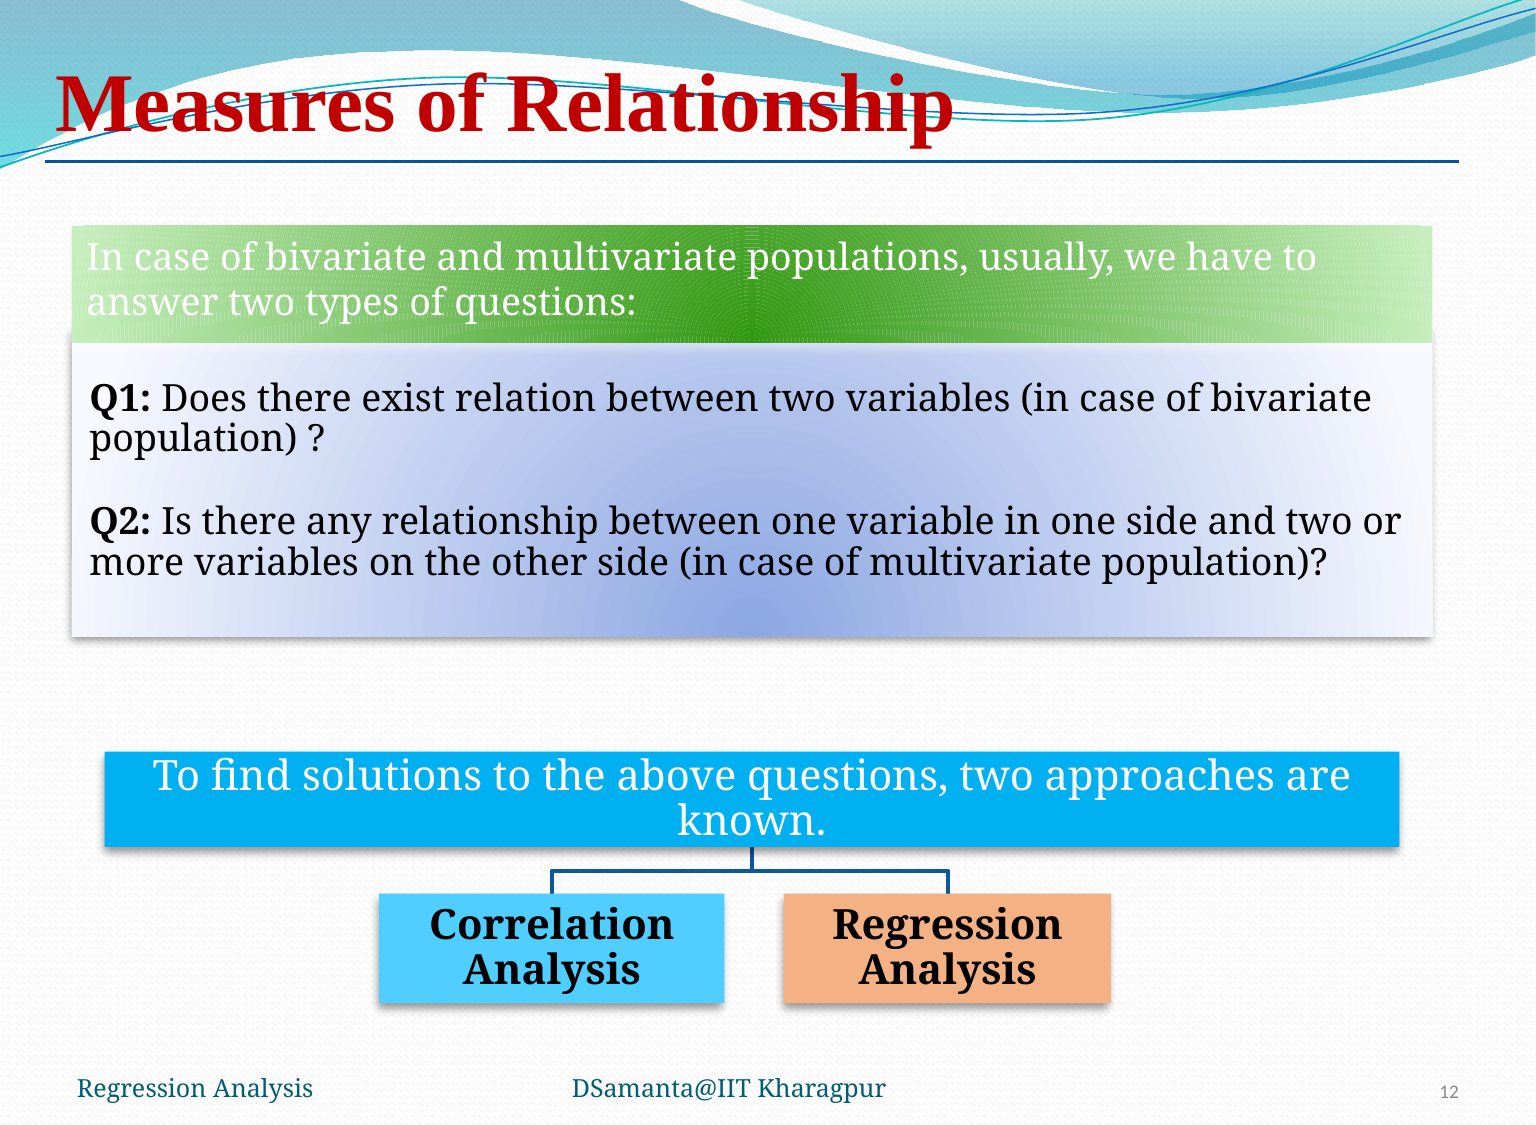

# Measures of Relationship
In case of bivariate and multivariate populations, usually, we have to answer two types of questions:
Q1: Does there exist relation between two variables (in case of bivariate population) ?

Q2: Is there any relationship between one variable in one side and two or more variables on the other side (in case of multivariate population)?
To find solutions to the above questions, two approaches are known.
Correlation Analysis
Regression Analysis
Regression Analysis
DSamanta@IIT Kharagpur
12